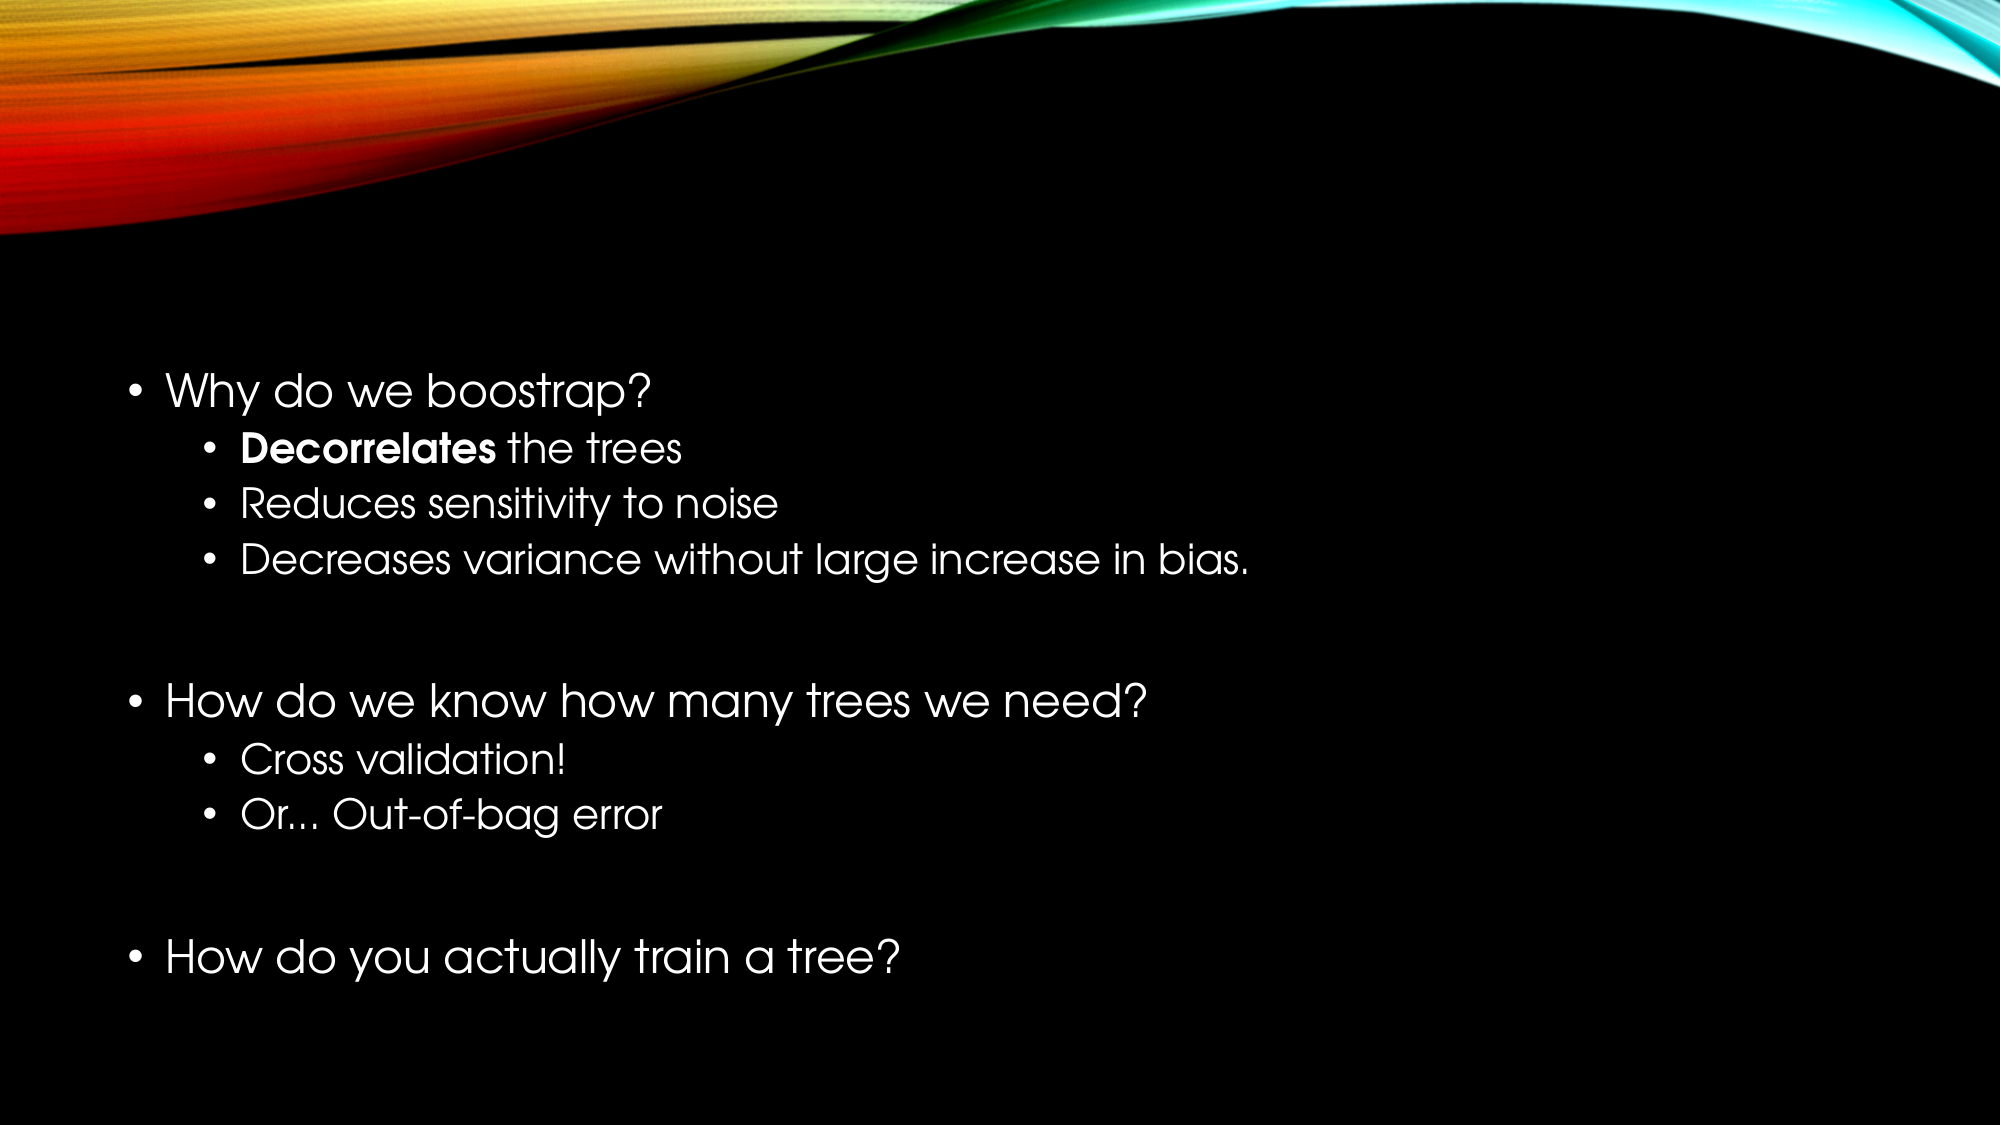

Why do we boostrap?
Decorrelates the trees
Reduces sensitivity to noise
Decreases variance without large increase in bias.

How do we know how many trees we need?
Cross validation!
Or... Out-of-bag error

How do you actually train a tree?